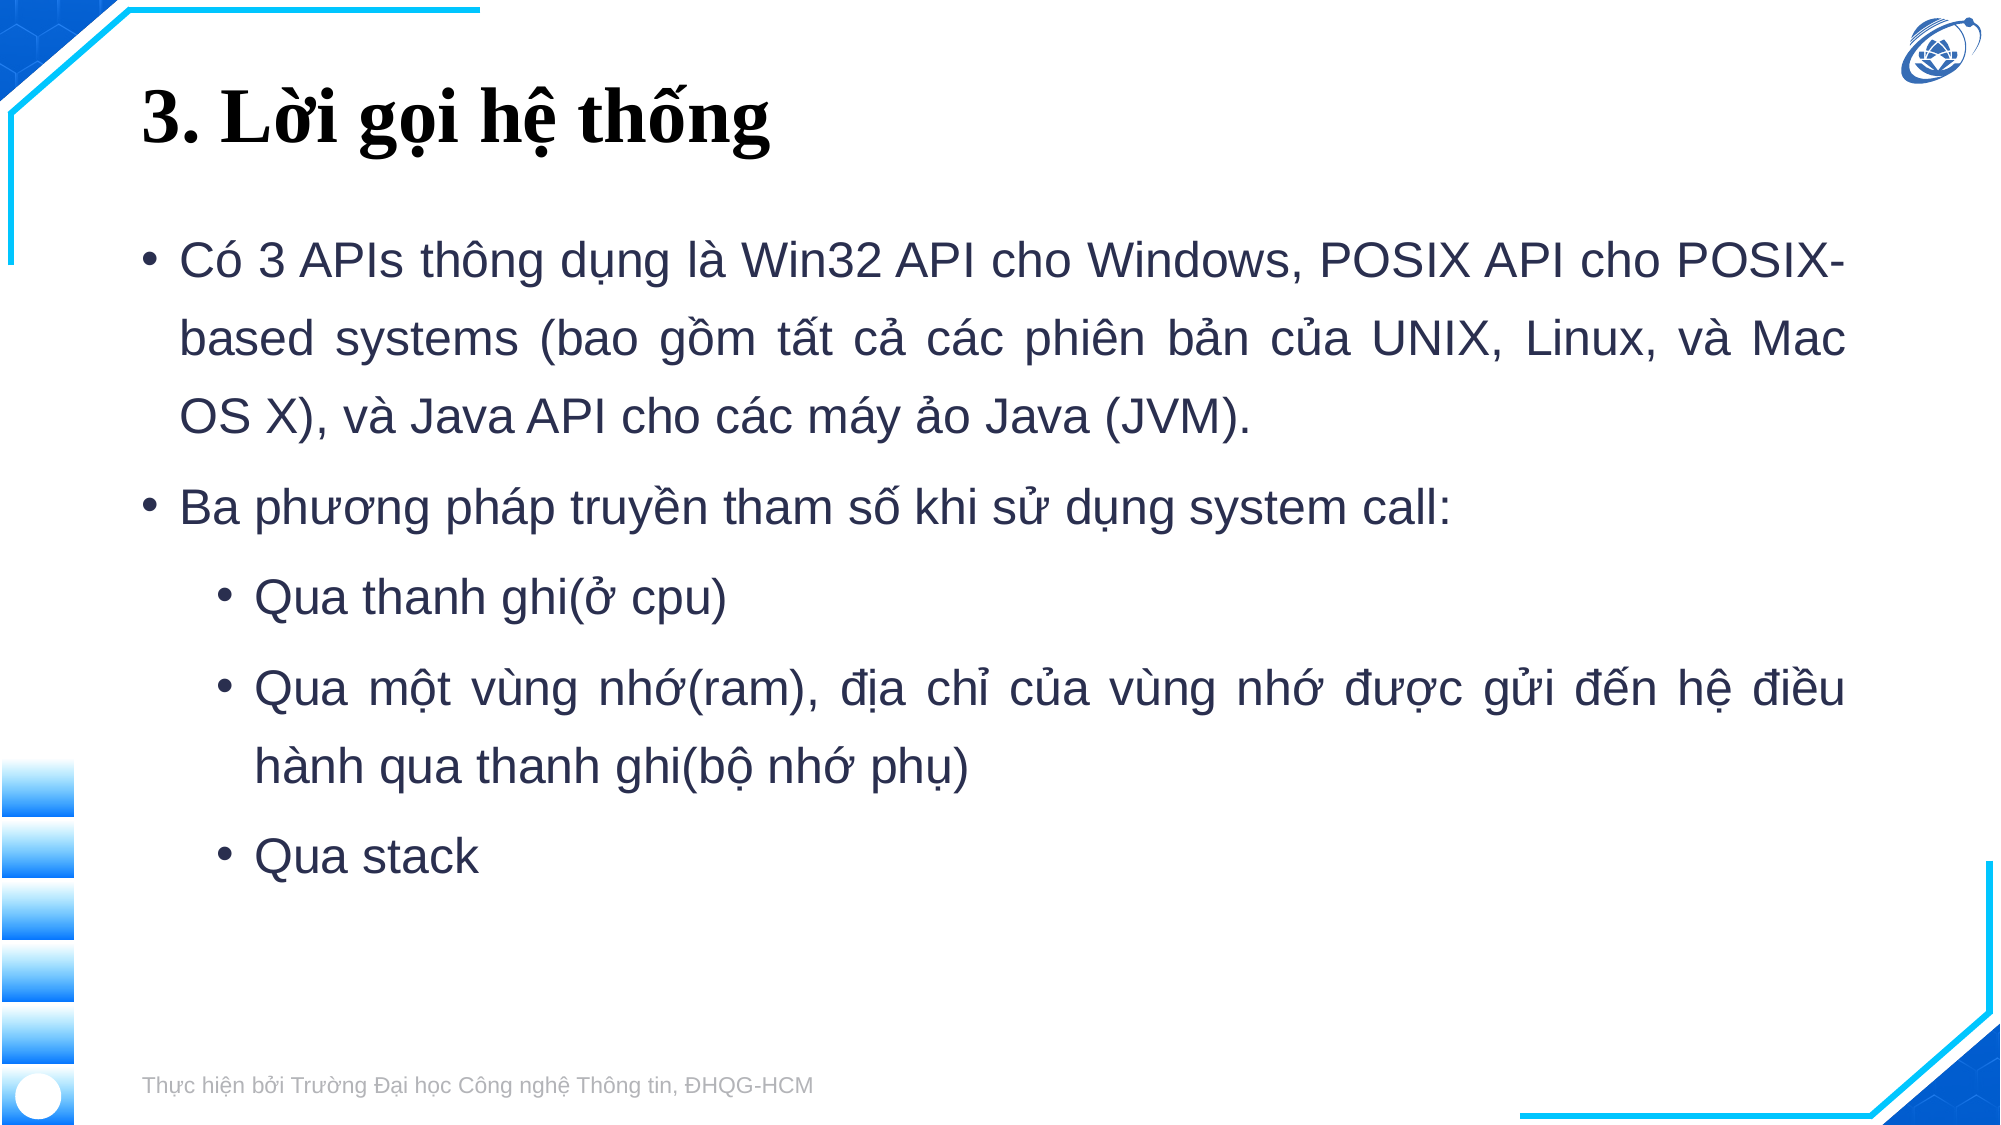

# 3. Lời gọi hệ thống
Có 3 APIs thông dụng là Win32 API cho Windows, POSIX API cho POSIX-based systems (bao gồm tất cả các phiên bản của UNIX, Linux, và Mac OS X), và Java API cho các máy ảo Java (JVM).
Ba phương pháp truyền tham số khi sử dụng system call:
Qua thanh ghi(ở cpu)
Qua một vùng nhớ(ram), địa chỉ của vùng nhớ được gửi đến hệ điều hành qua thanh ghi(bộ nhớ phụ)
Qua stack

Thực hiện bởi Trường Đại học Công nghệ Thông tin, ĐHQG-HCM
37